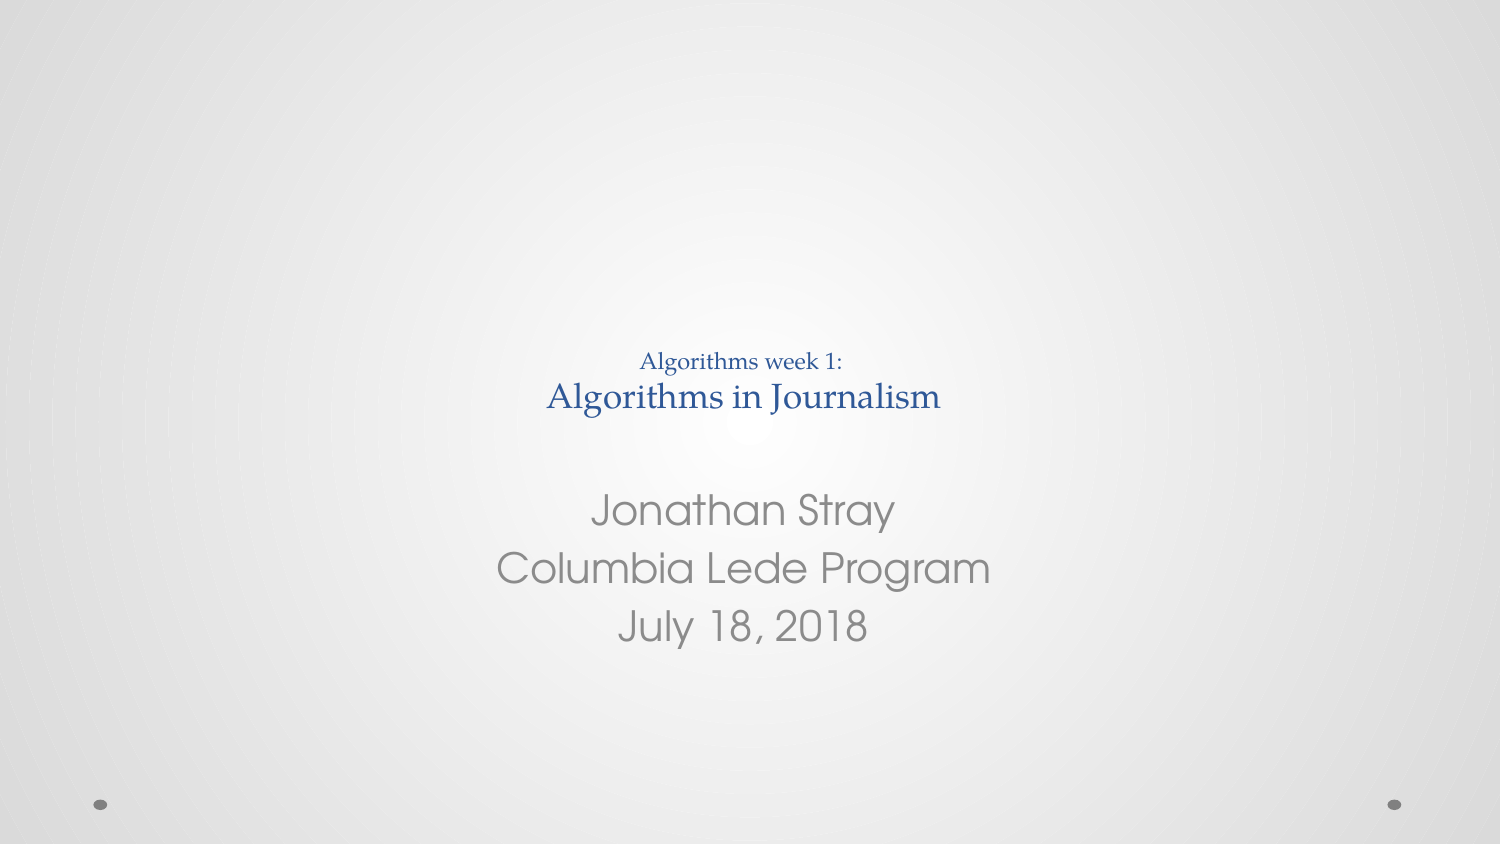

# Algorithms week 1: Algorithms in Journalism

Jonathan Stray
Columbia Lede Program
July 18, 2018